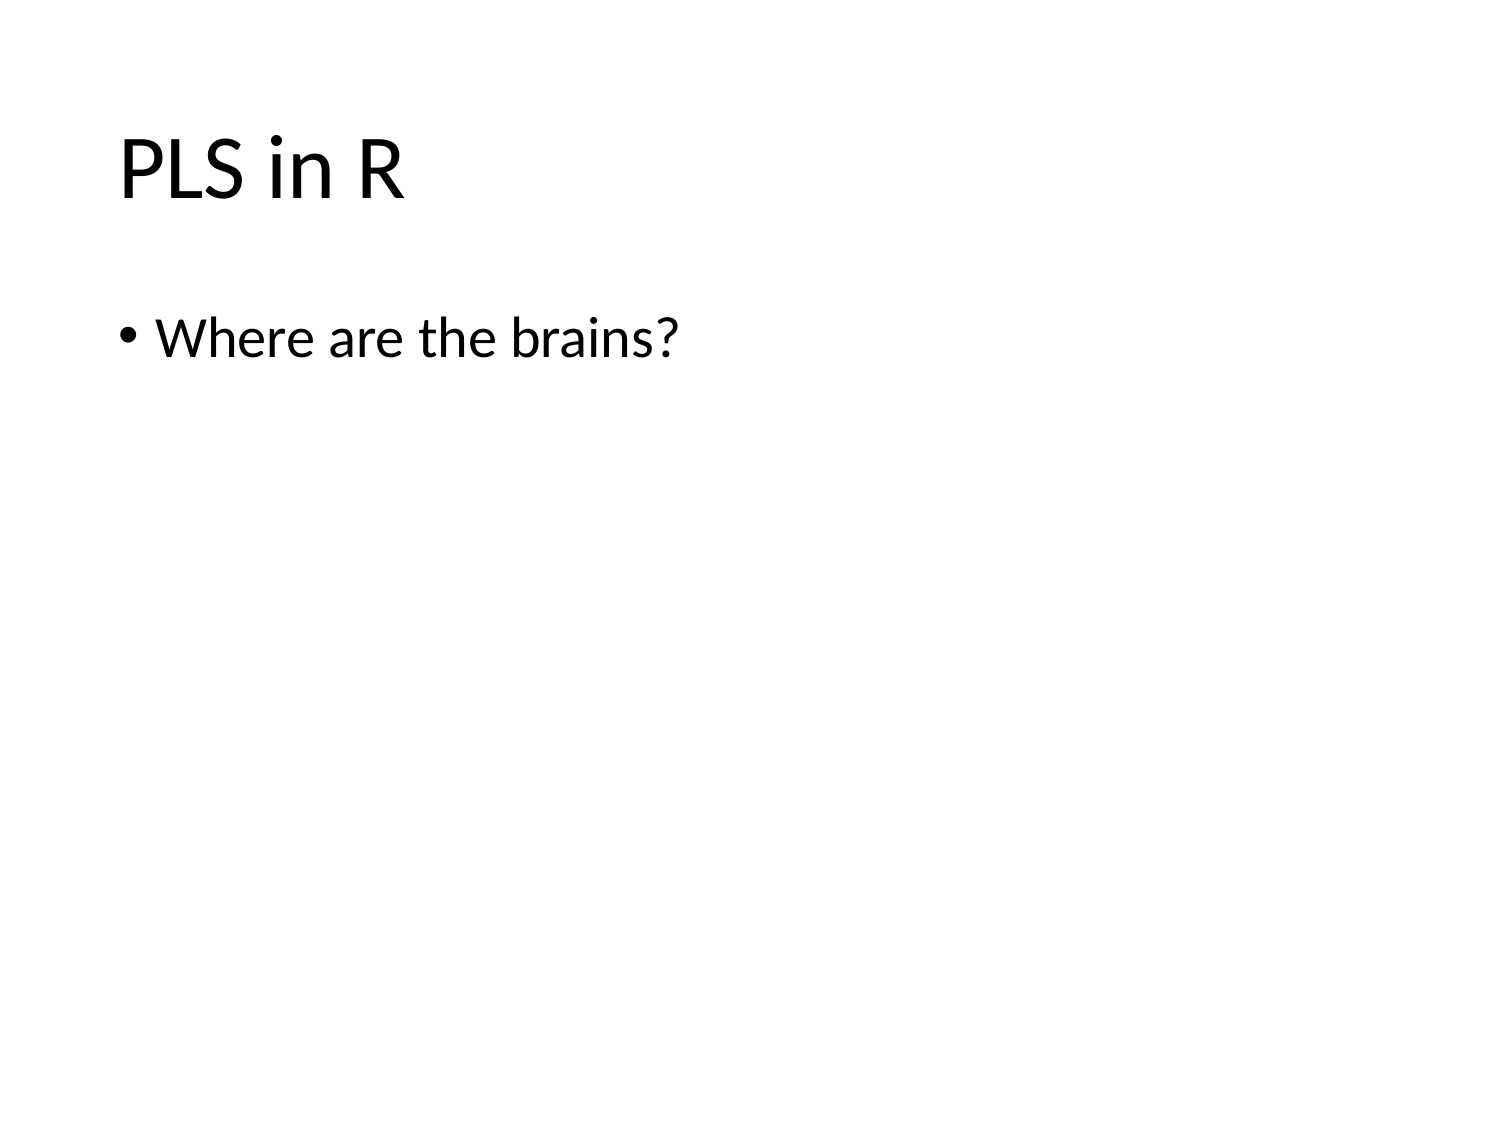

# PLS in R
Where are the brains?